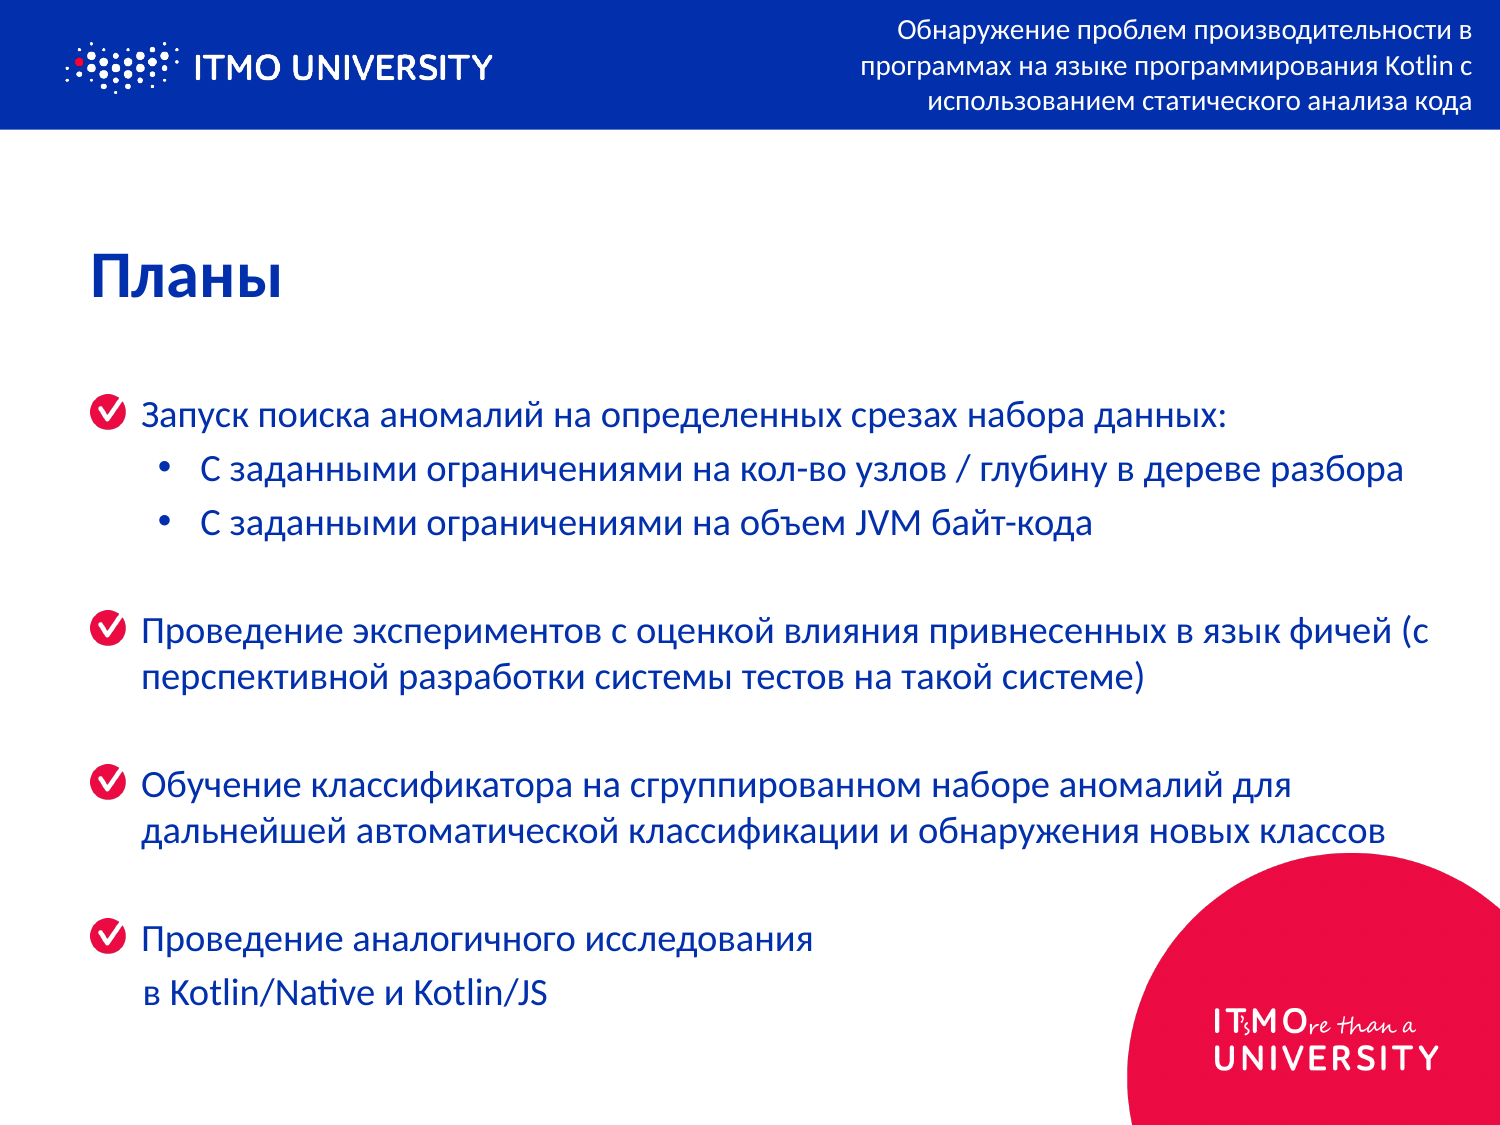

Обнаружение проблем производительности в программах на языке программирования Kotlin с использованием статического анализа кода
# Планы
Запуск поиска аномалий на определенных срезах набора данных:
С заданными ограничениями на кол-во узлов / глубину в дереве разбора
С заданными ограничениями на объем JVM байт-кода

Проведение экспериментов с оценкой влияния привнесенных в язык фичей (с перспективной разработки системы тестов на такой системе)

Обучение классификатора на сгруппированном наборе аномалий для дальнейшей автоматической классификации и обнаружения новых классов

Проведение аналогичного исследования
      в Kotlin/Native и Kotlin/JS